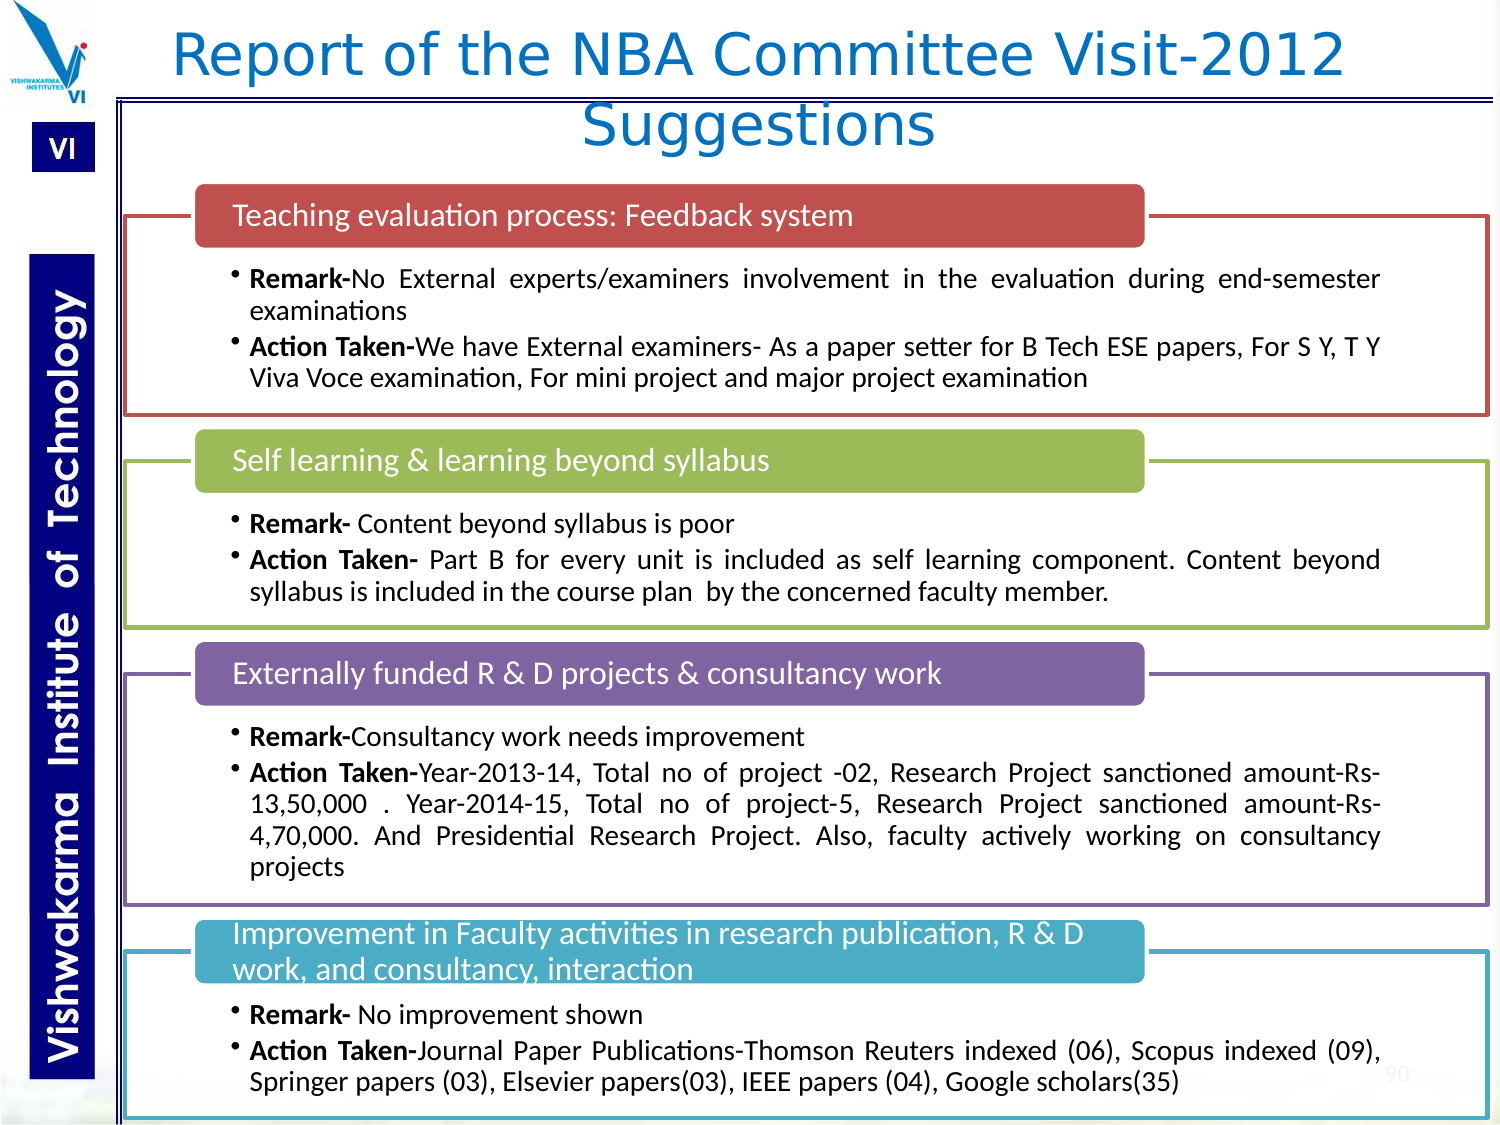

# Report of the NBA Committee Visit-2012 Suggestions
Remark-No External experts/examiners involvement in the evaluation during end-semester examinations
Action Taken-We have External examiners- As a paper setter for B Tech ESE papers, For S Y, T Y Viva Voce examination, For mini project and major project examination
Teaching evaluation process: Feedback system
Remark- Content beyond syllabus is poor
Action Taken- Part B for every unit is included as self learning component. Content beyond syllabus is included in the course plan  by the concerned faculty member.
Self learning & learning beyond syllabus
Remark-Consultancy work needs improvement
Action Taken-Year-2013-14, Total no of project -02, Research Project sanctioned amount-Rs-13,50,000 . Year-2014-15, Total no of project-5, Research Project sanctioned amount-Rs- 4,70,000. And Presidential Research Project. Also, faculty actively working on consultancy projects
Externally funded R & D projects & consultancy work
Remark- No improvement shown
Action Taken-Journal Paper Publications-Thomson Reuters indexed (06), Scopus indexed (09), Springer papers (03), Elsevier papers(03), IEEE papers (04), Google scholars(35)
Improvement in Faculty activities in research publication, R & D work, and consultancy, interaction
90